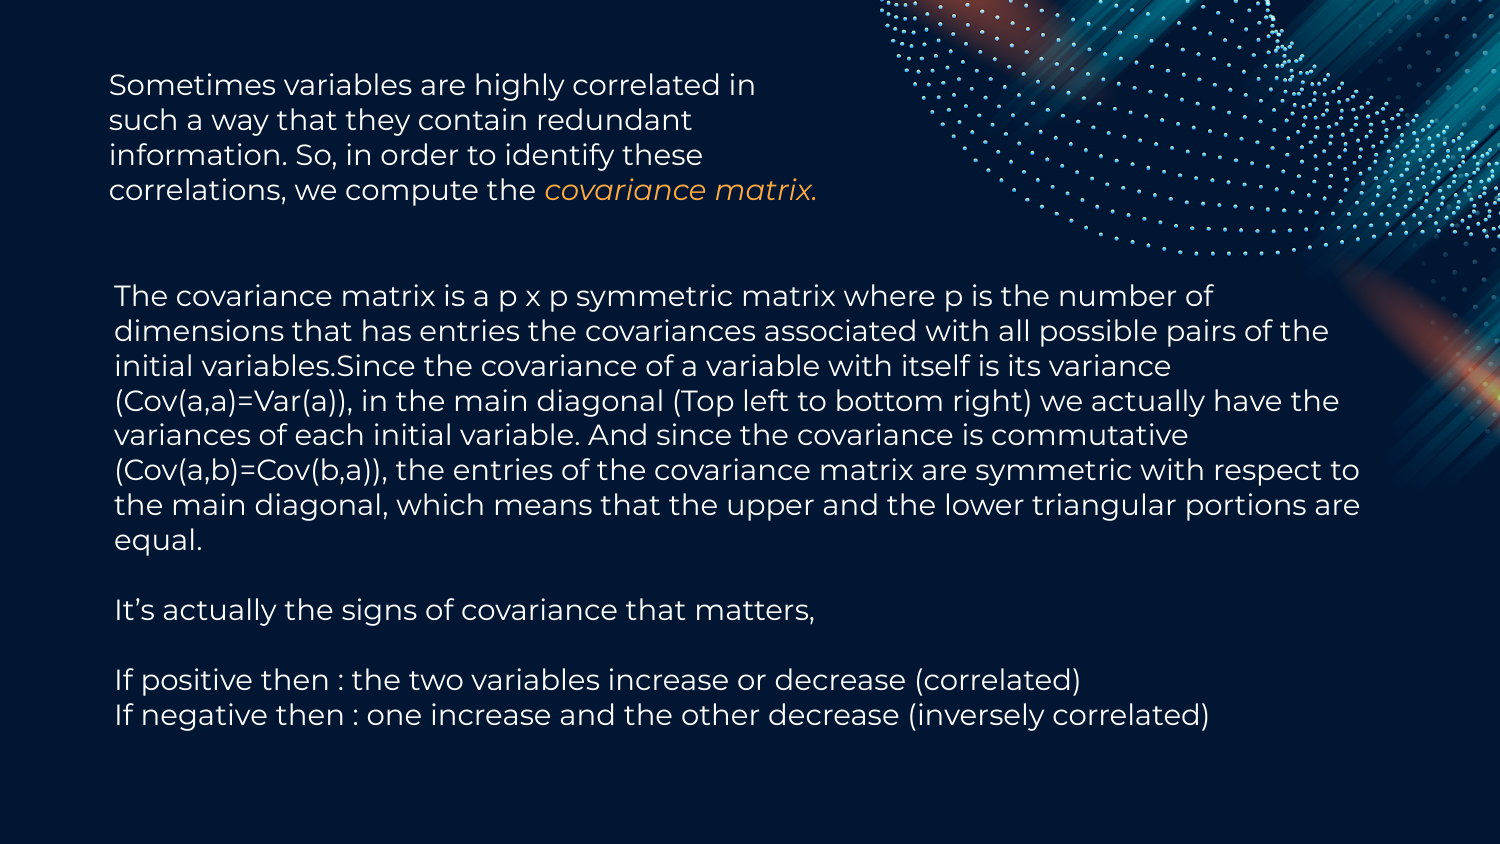

Sometimes variables are highly correlated in such a way that they contain redundant information. So, in order to identify these correlations, we compute the covariance matrix.
The covariance matrix is a p x p symmetric matrix where p is the number of dimensions that has entries the covariances associated with all possible pairs of the initial variables.Since the covariance of a variable with itself is its variance (Cov(a,a)=Var(a)), in the main diagonal (Top left to bottom right) we actually have the variances of each initial variable. And since the covariance is commutative (Cov(a,b)=Cov(b,a)), the entries of the covariance matrix are symmetric with respect to the main diagonal, which means that the upper and the lower triangular portions are equal.

It’s actually the signs of covariance that matters,

If positive then : the two variables increase or decrease (correlated)
If negative then : one increase and the other decrease (inversely correlated)